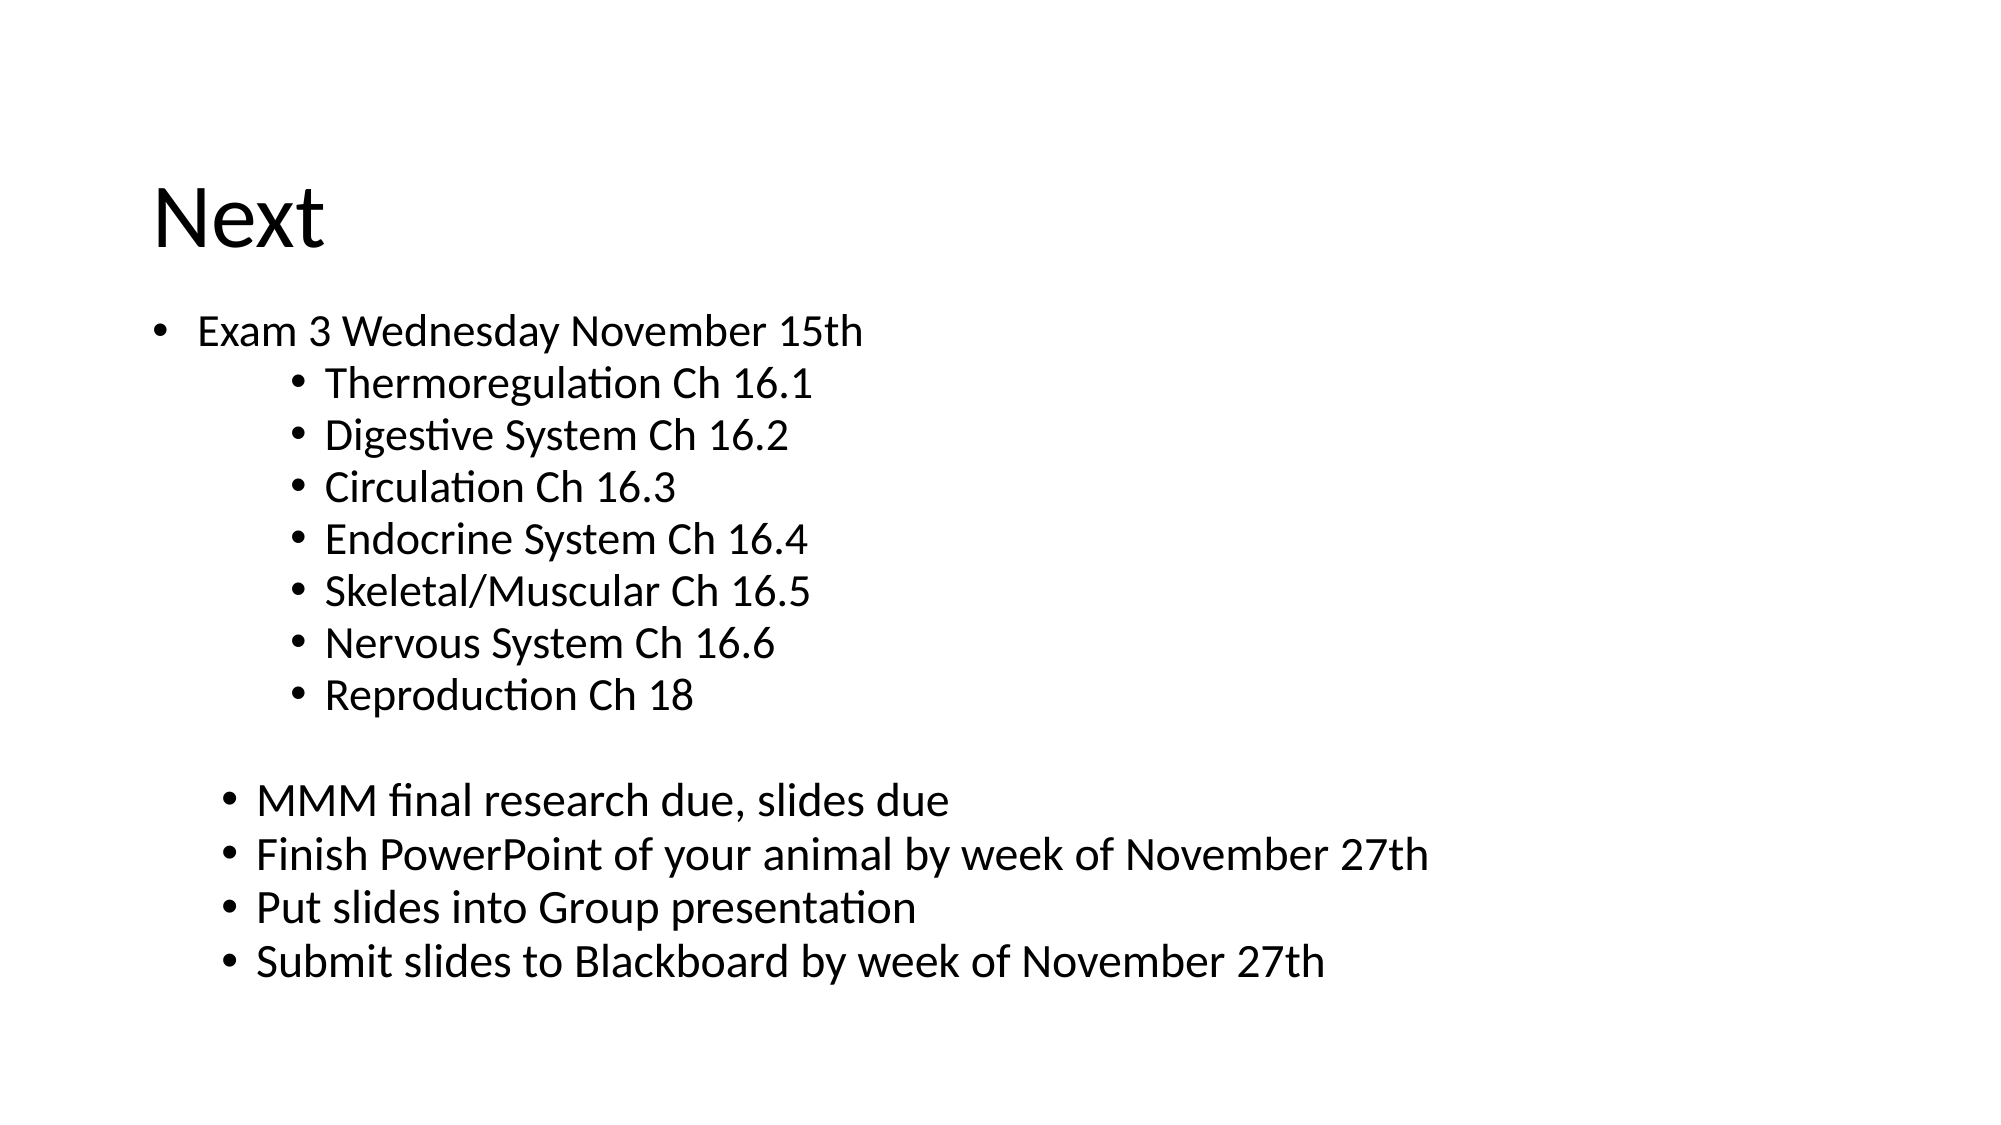

# Next
 Exam 3 Wednesday November 15th
Thermoregulation Ch 16.1
Digestive System Ch 16.2
Circulation Ch 16.3
Endocrine System Ch 16.4
Skeletal/Muscular Ch 16.5
Nervous System Ch 16.6
Reproduction Ch 18

MMM final research due, slides due
Finish PowerPoint of your animal by week of November 27th
Put slides into Group presentation
Submit slides to Blackboard by week of November 27th